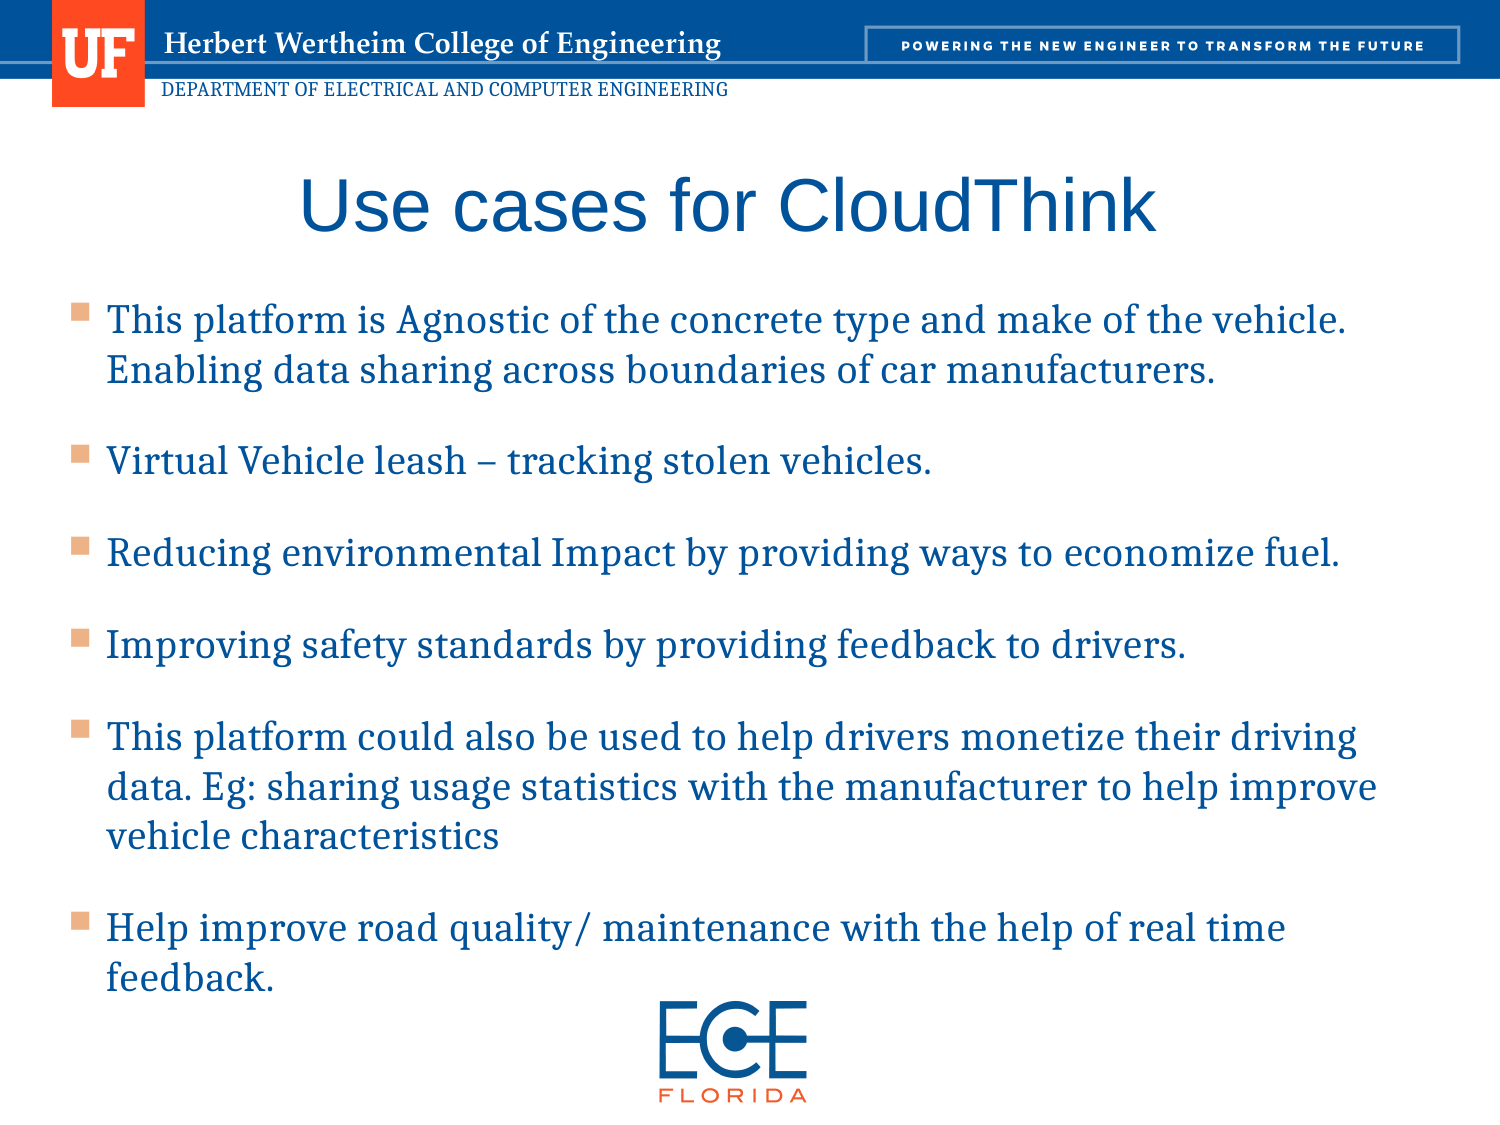

# Use cases for CloudThink
This platform is Agnostic of the concrete type and make of the vehicle. Enabling data sharing across boundaries of car manufacturers.
Virtual Vehicle leash – tracking stolen vehicles.
Reducing environmental Impact by providing ways to economize fuel.
Improving safety standards by providing feedback to drivers.
This platform could also be used to help drivers monetize their driving data. Eg: sharing usage statistics with the manufacturer to help improve vehicle characteristics
Help improve road quality/ maintenance with the help of real time feedback.